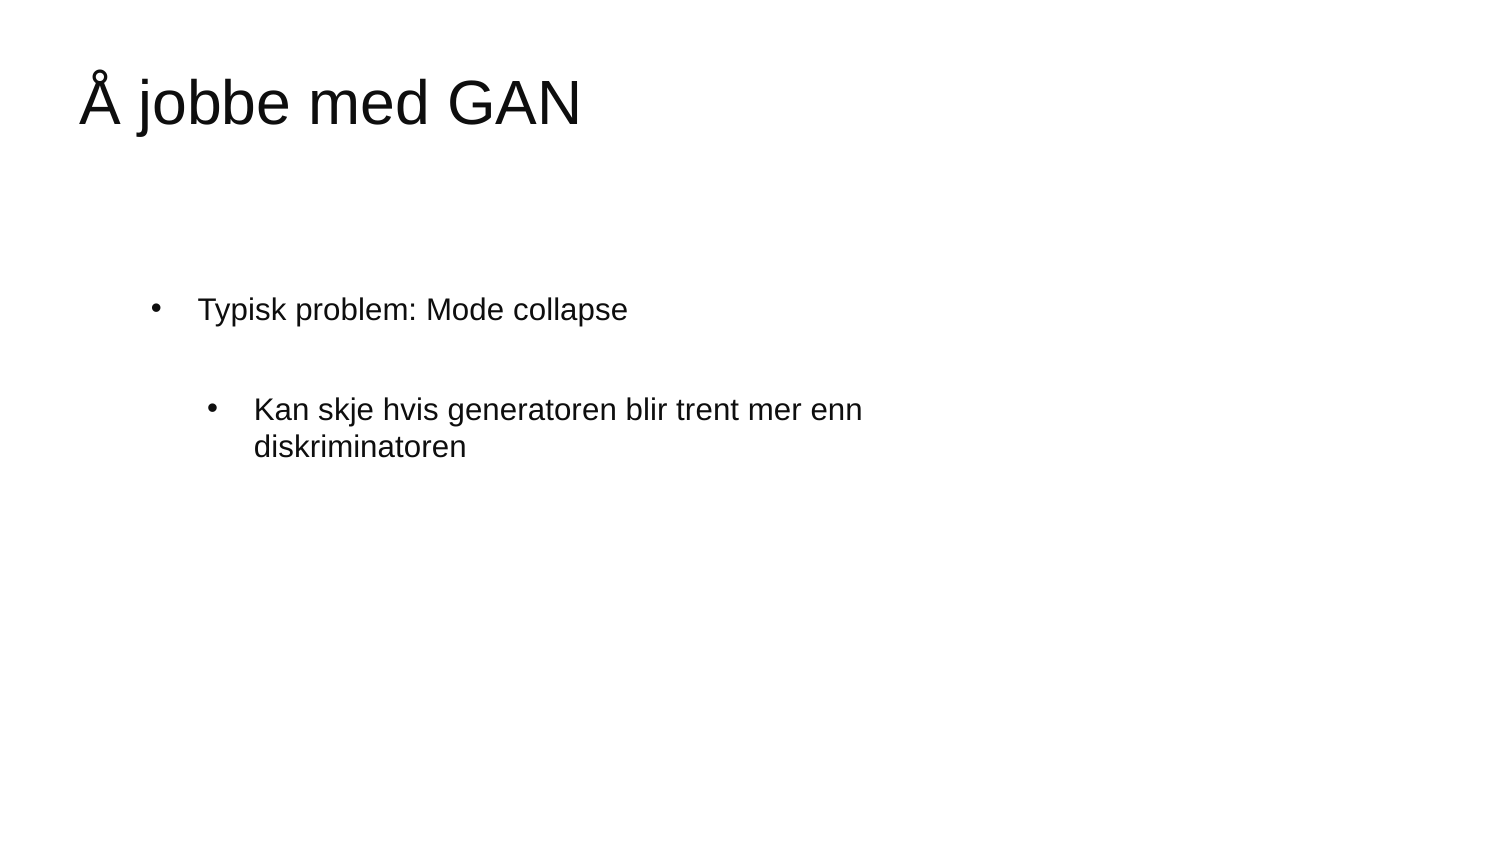

# Å jobbe med GAN
Typisk problem: Mode collapse
Kan skje hvis generatoren blir trent mer enn diskriminatoren